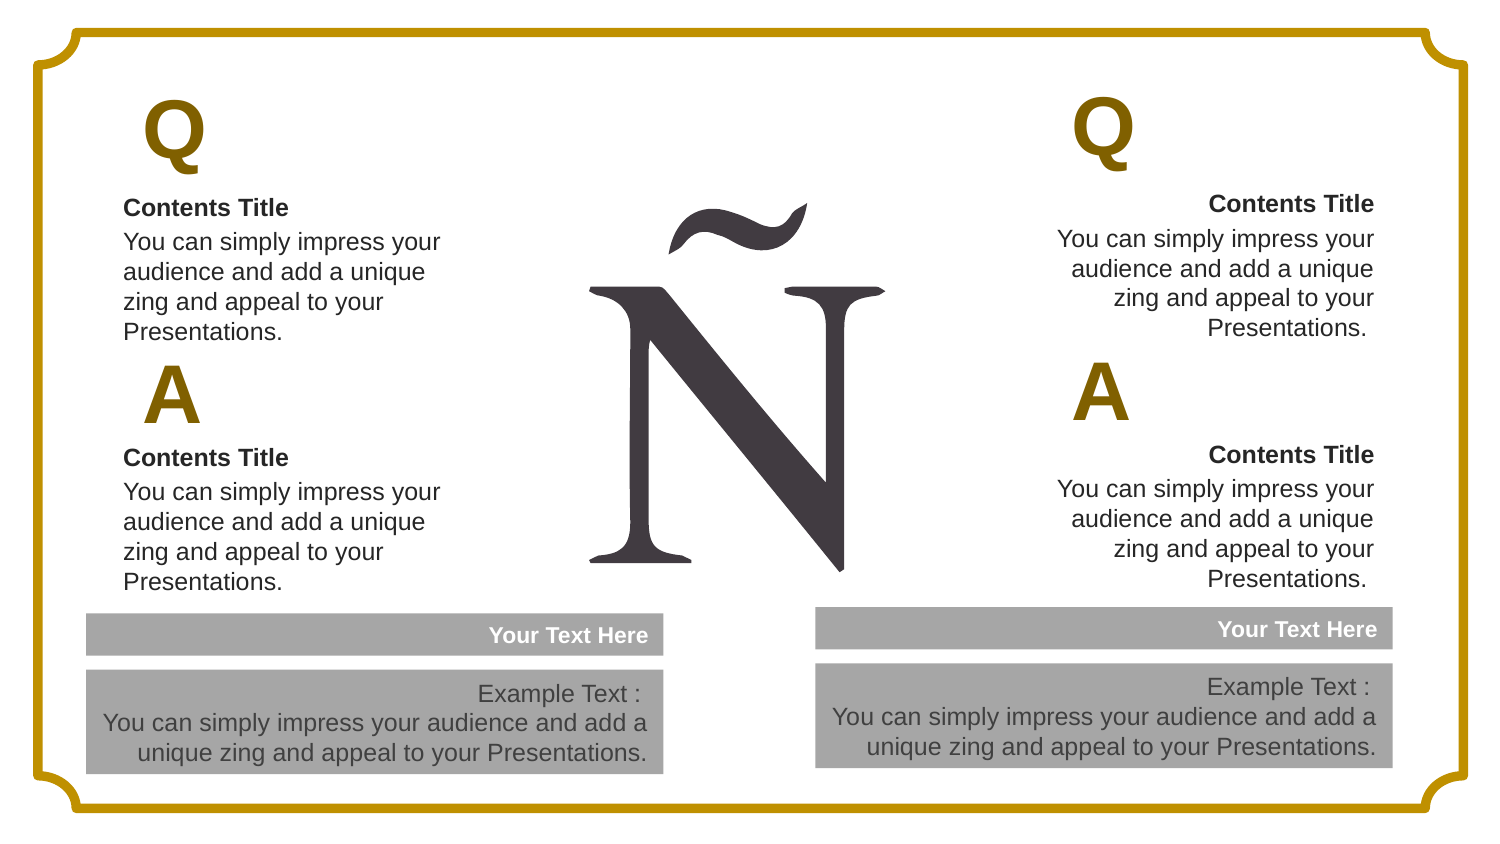

Q
Contents Title
You can simply impress your audience and add a unique zing and appeal to your Presentations.
A
Contents Title
You can simply impress your audience and add a unique zing and appeal to your Presentations.
Q
Contents Title
You can simply impress your audience and add a unique zing and appeal to your Presentations.
A
Contents Title
You can simply impress your audience and add a unique zing and appeal to your Presentations.

Your Text Here
Example Text :
You can simply impress your audience and add a unique zing and appeal to your Presentations.
Your Text Here
Example Text :
You can simply impress your audience and add a unique zing and appeal to your Presentations.